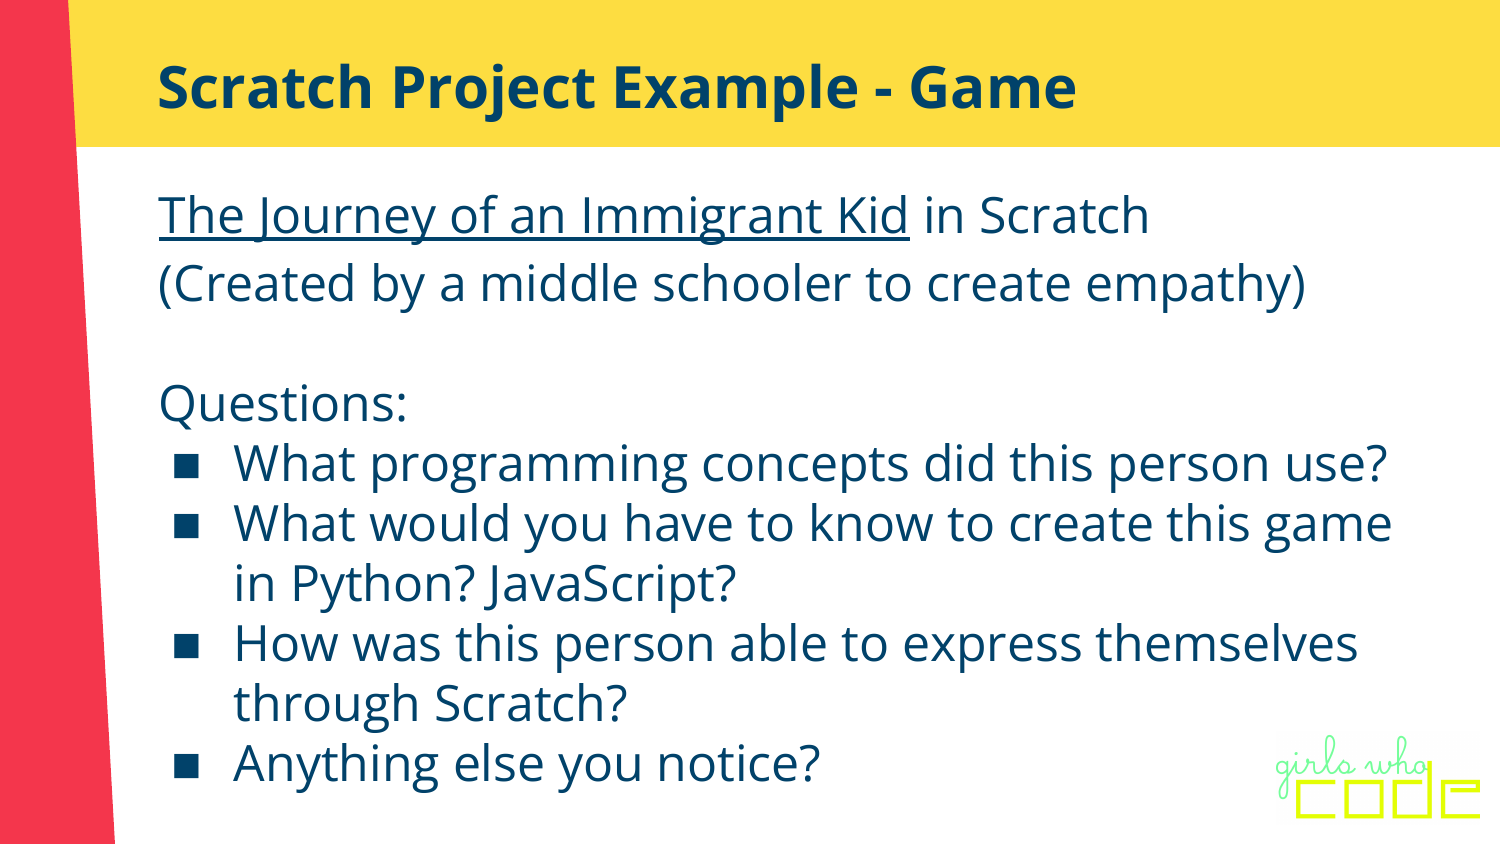

# Scratch Project Example - Game
The Journey of an Immigrant Kid in Scratch
(Created by a middle schooler to create empathy)

Questions:
What programming concepts did this person use?
What would you have to know to create this game in Python? JavaScript?
How was this person able to express themselves through Scratch?
Anything else you notice?